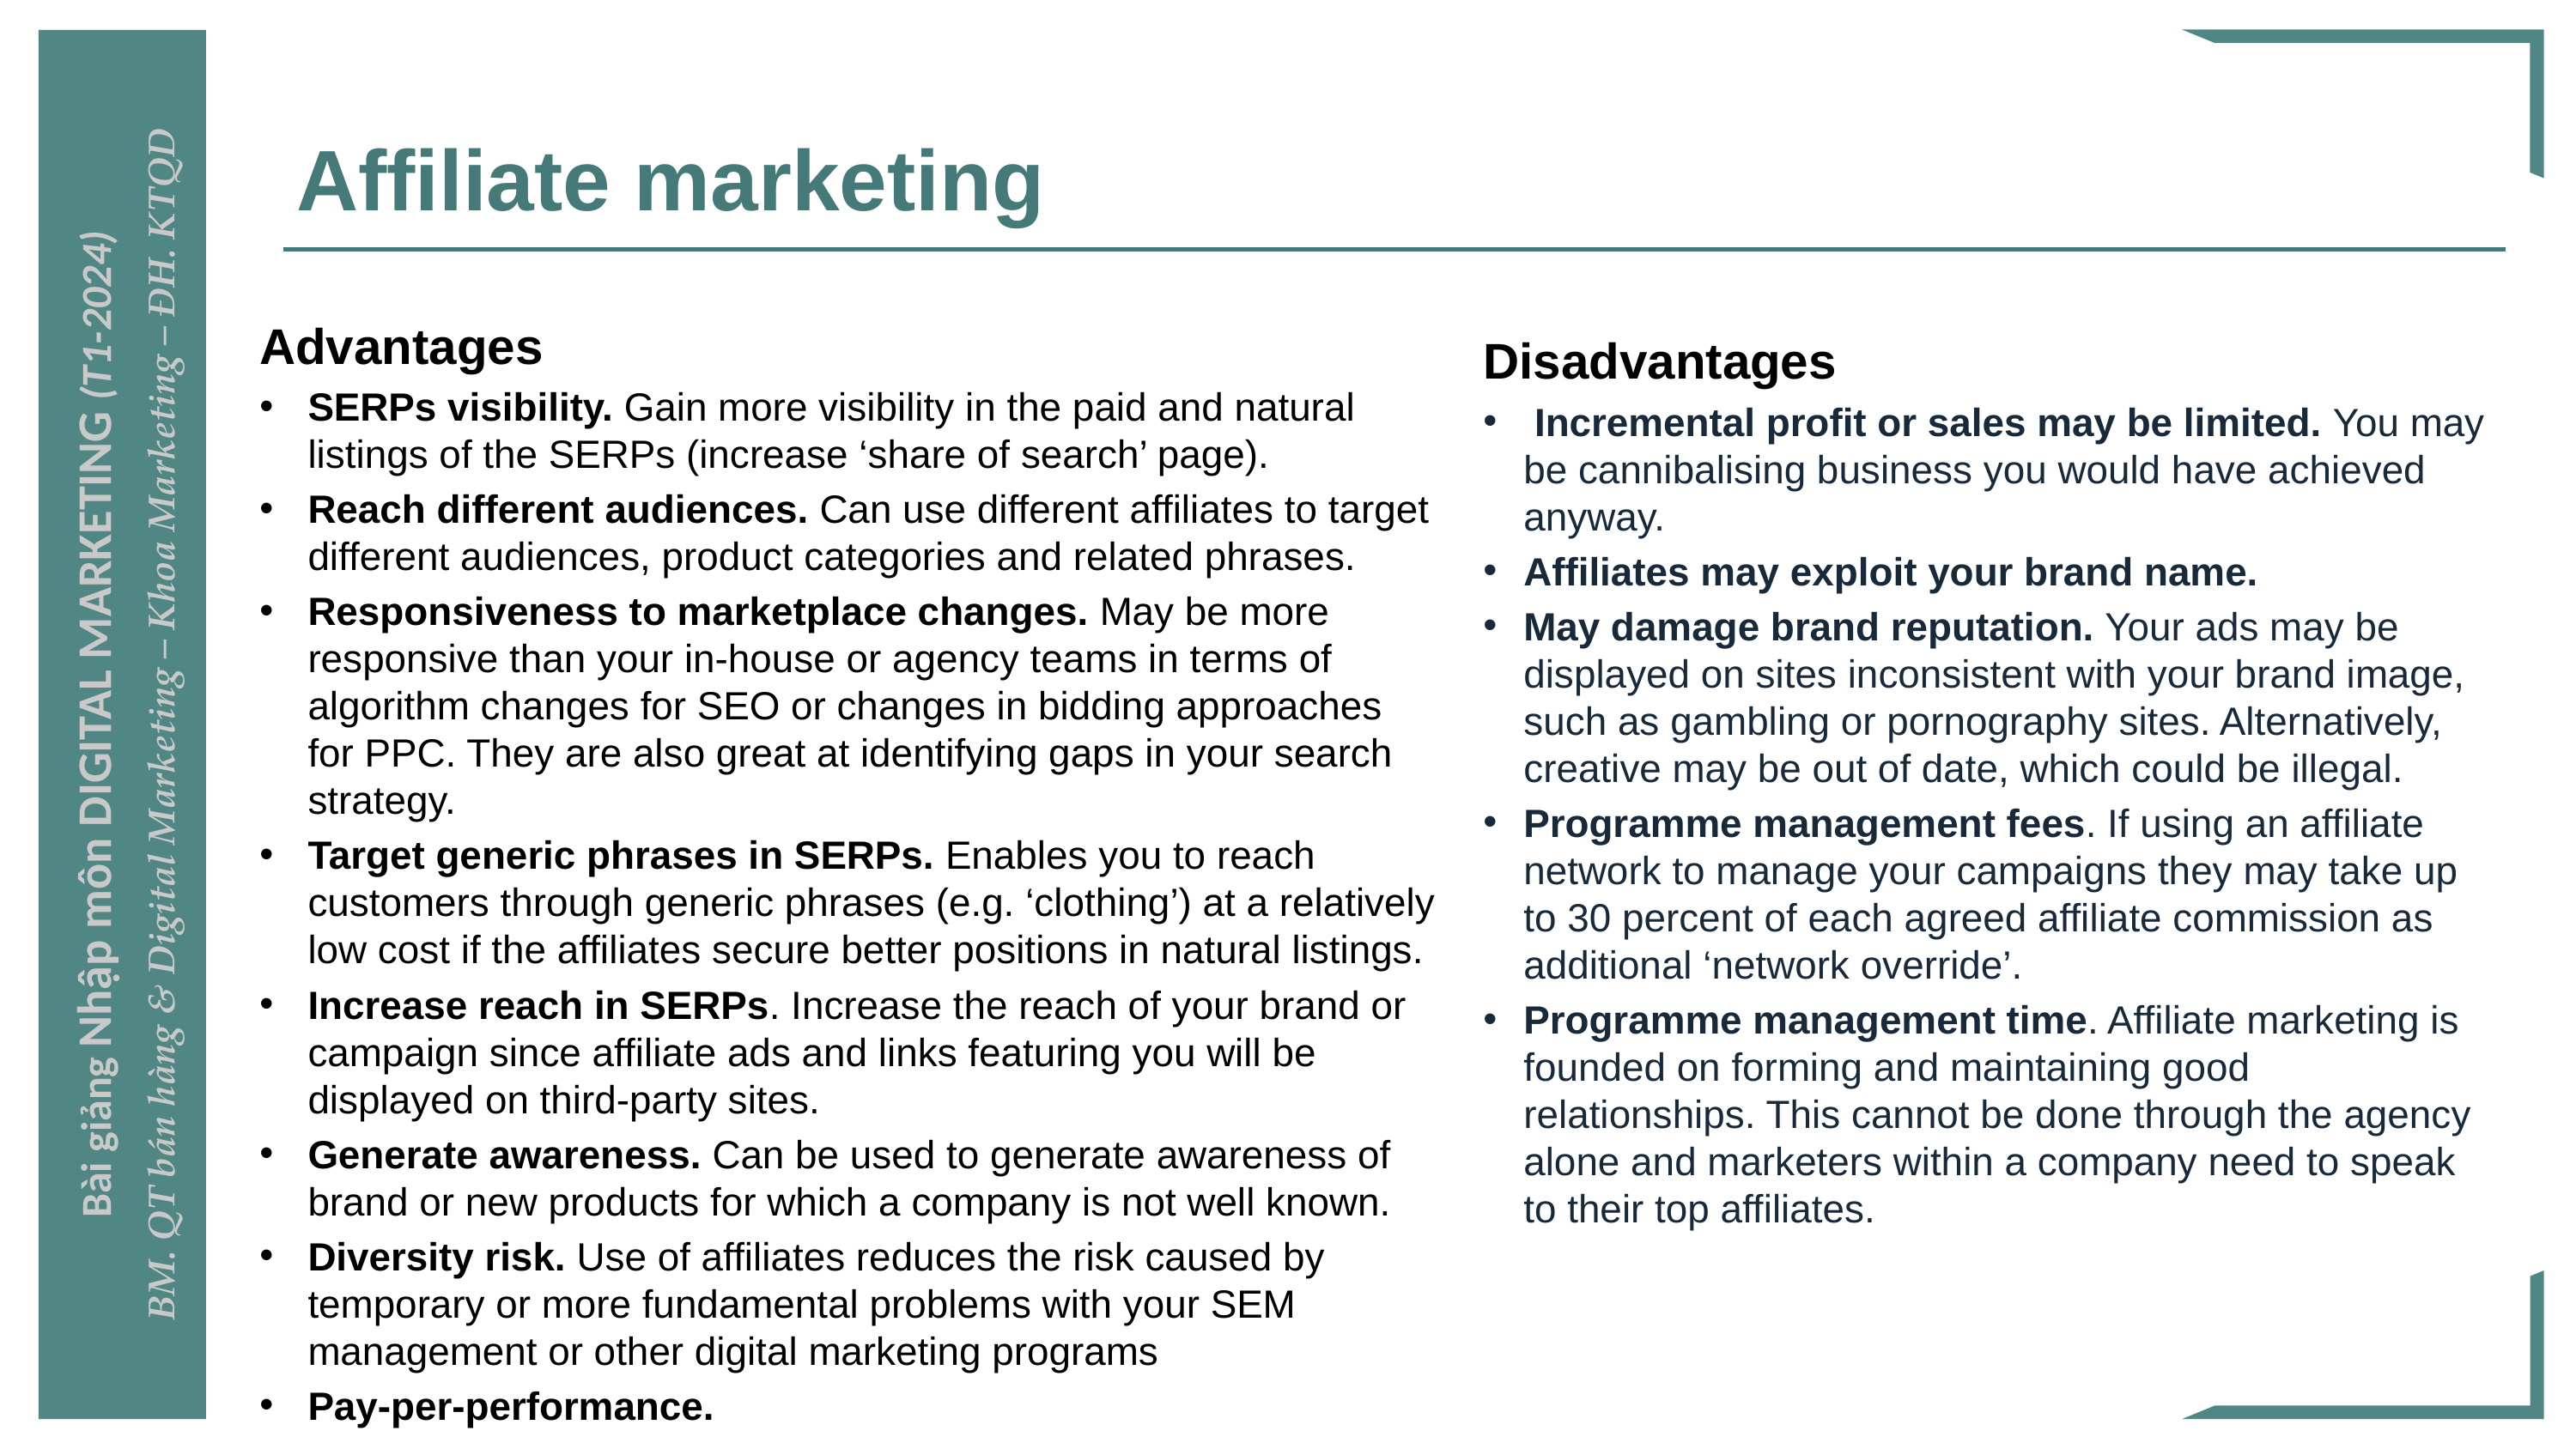

# Affiliate marketing
Advantages
SERPs visibility. Gain more visibility in the paid and natural listings of the SERPs (increase ‘share of search’ page).
Reach different audiences. Can use different affiliates to target different audiences, product categories and related phrases.
Responsiveness to marketplace changes. May be more responsive than your in-house or agency teams in terms of algorithm changes for SEO or changes in bidding approaches for PPC. They are also great at identifying gaps in your search strategy.
Target generic phrases in SERPs. Enables you to reach customers through generic phrases (e.g. ‘clothing’) at a relatively low cost if the affiliates secure better positions in natural listings.
Increase reach in SERPs. Increase the reach of your brand or campaign since affiliate ads and links featuring you will be displayed on third-party sites.
Generate awareness. Can be used to generate awareness of brand or new products for which a company is not well known.
Diversity risk. Use of affiliates reduces the risk caused by temporary or more fundamental problems with your SEM management or other digital marketing programs
Pay-per-performance.
Disadvantages
 Incremental profit or sales may be limited. You may be cannibalising business you would have achieved anyway.
Affiliates may exploit your brand name.
May damage brand reputation. Your ads may be displayed on sites inconsistent with your brand image, such as gambling or pornography sites. Alternatively, creative may be out of date, which could be illegal.
Programme management fees. If using an affiliate network to manage your campaigns they may take up to 30 percent of each agreed affiliate commission as additional ‘network override’.
Programme management time. Affiliate marketing is founded on forming and maintaining good relationships. This cannot be done through the agency alone and marketers within a company need to speak to their top affiliates.